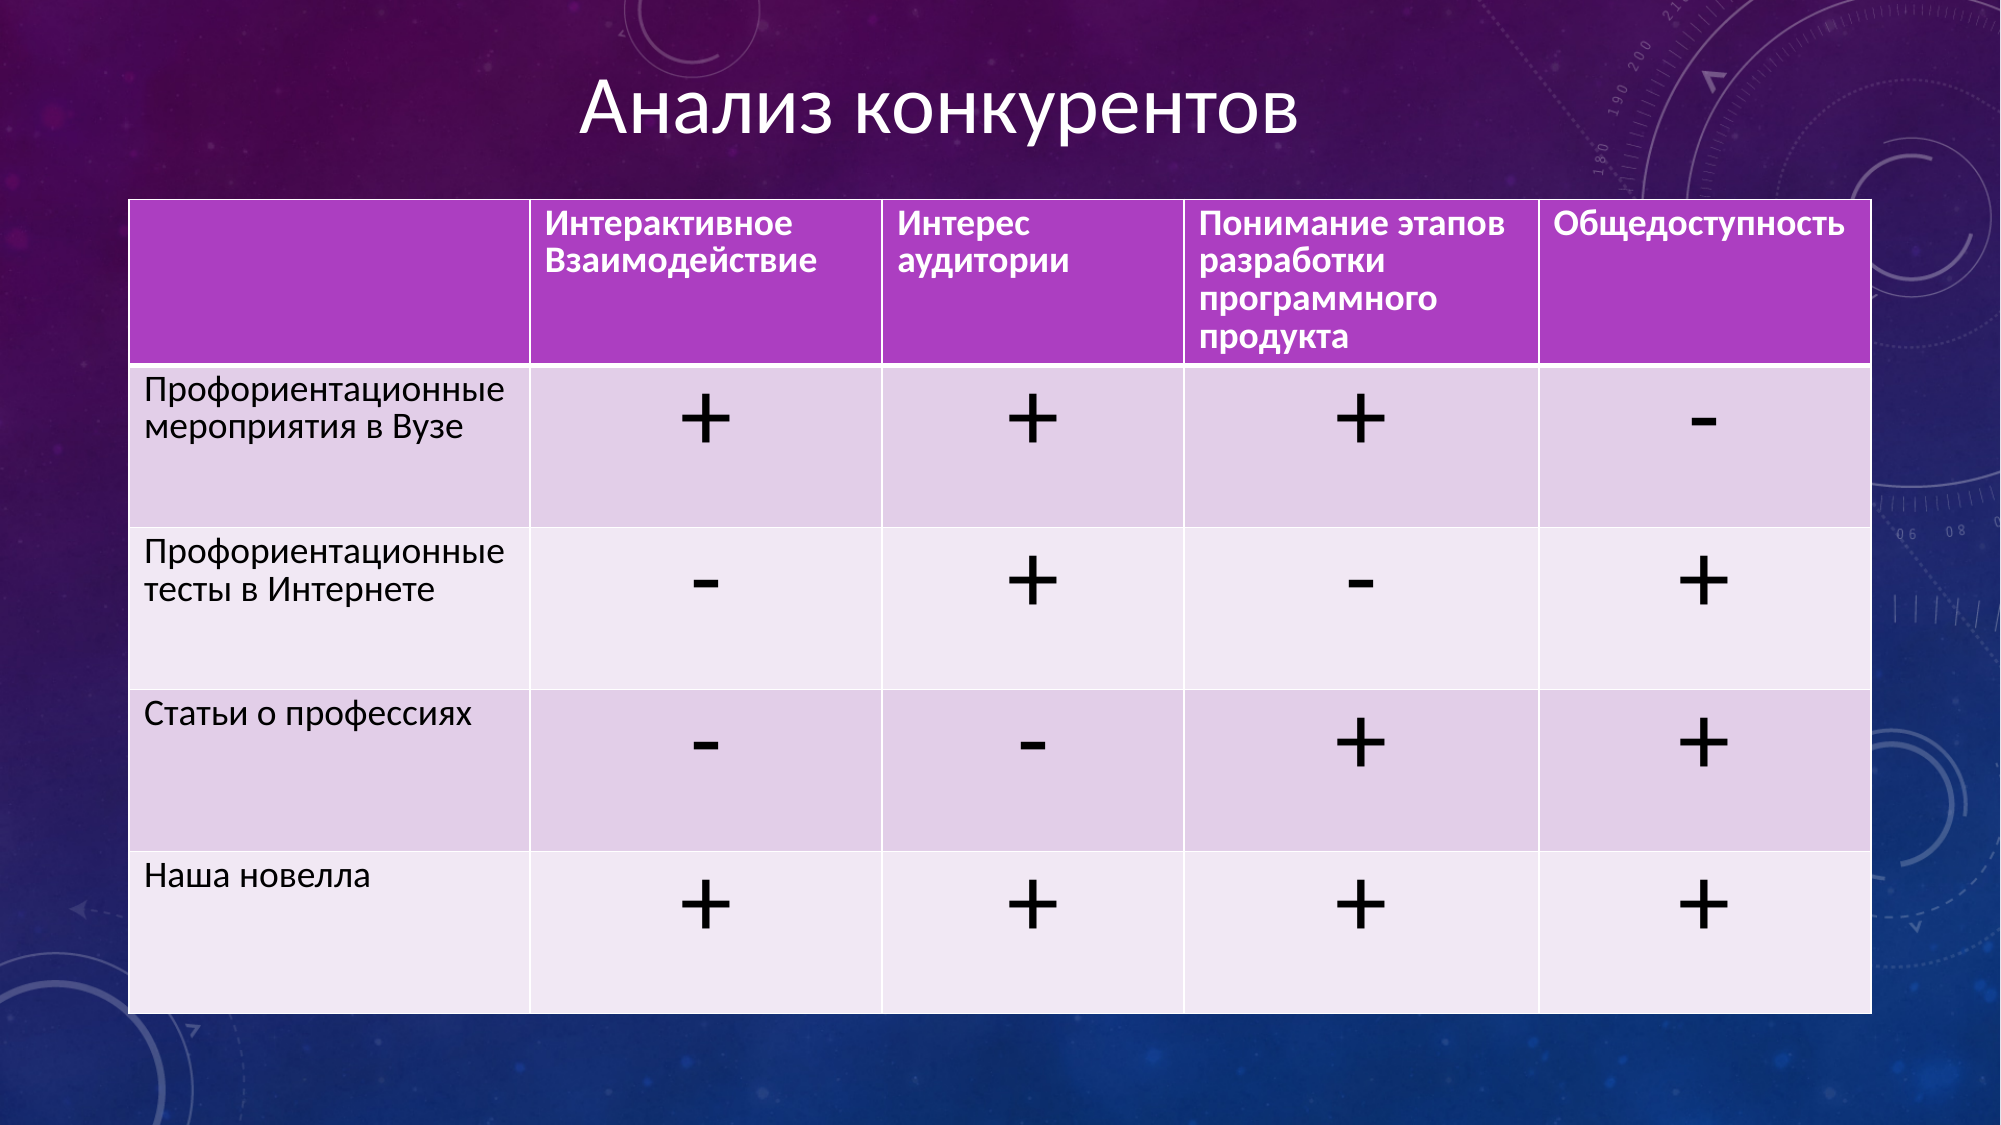

Анализ конкурентов
|  | Интерактивное Взаимодействие | Интерес аудитории | Понимание этапов разработки программного продукта | Общедоступность |
| --- | --- | --- | --- | --- |
| Профориентационные мероприятия в Вузе | + | + | + | - |
| Профориентационные тесты в Интернете | - | + | - | + |
| Статьи о профессиях | - | - | + | + |
| Наша новелла | + | + | + | + |